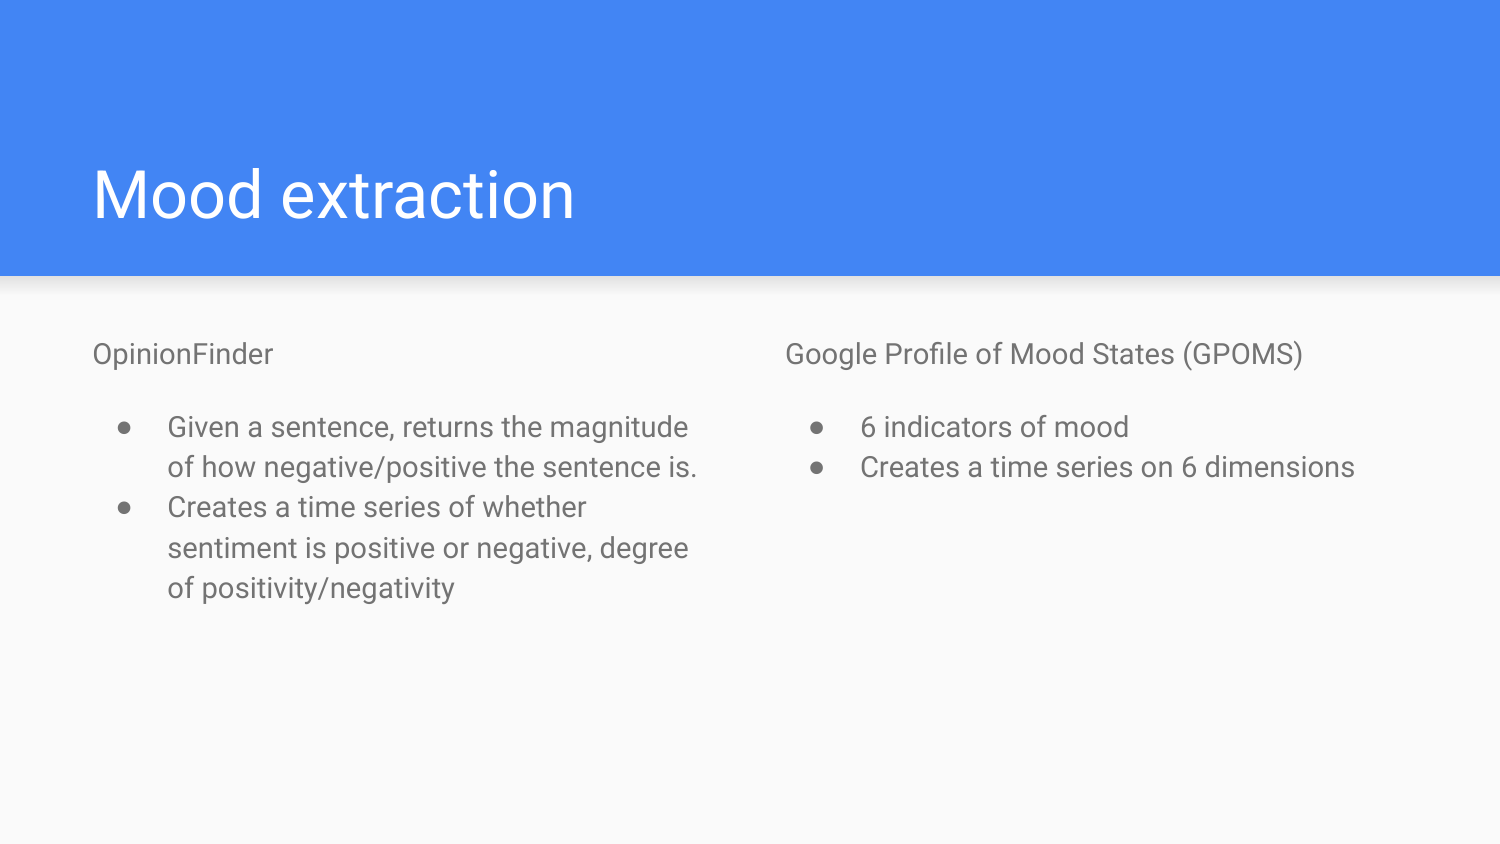

# Mood extraction

OpinionFinder
Given a sentence, returns the magnitude of how negative/positive the sentence is.
Creates a time series of whether sentiment is positive or negative, degree of positivity/negativity
Google Profile of Mood States (GPOMS)
6 indicators of mood
Creates a time series on 6 dimensions